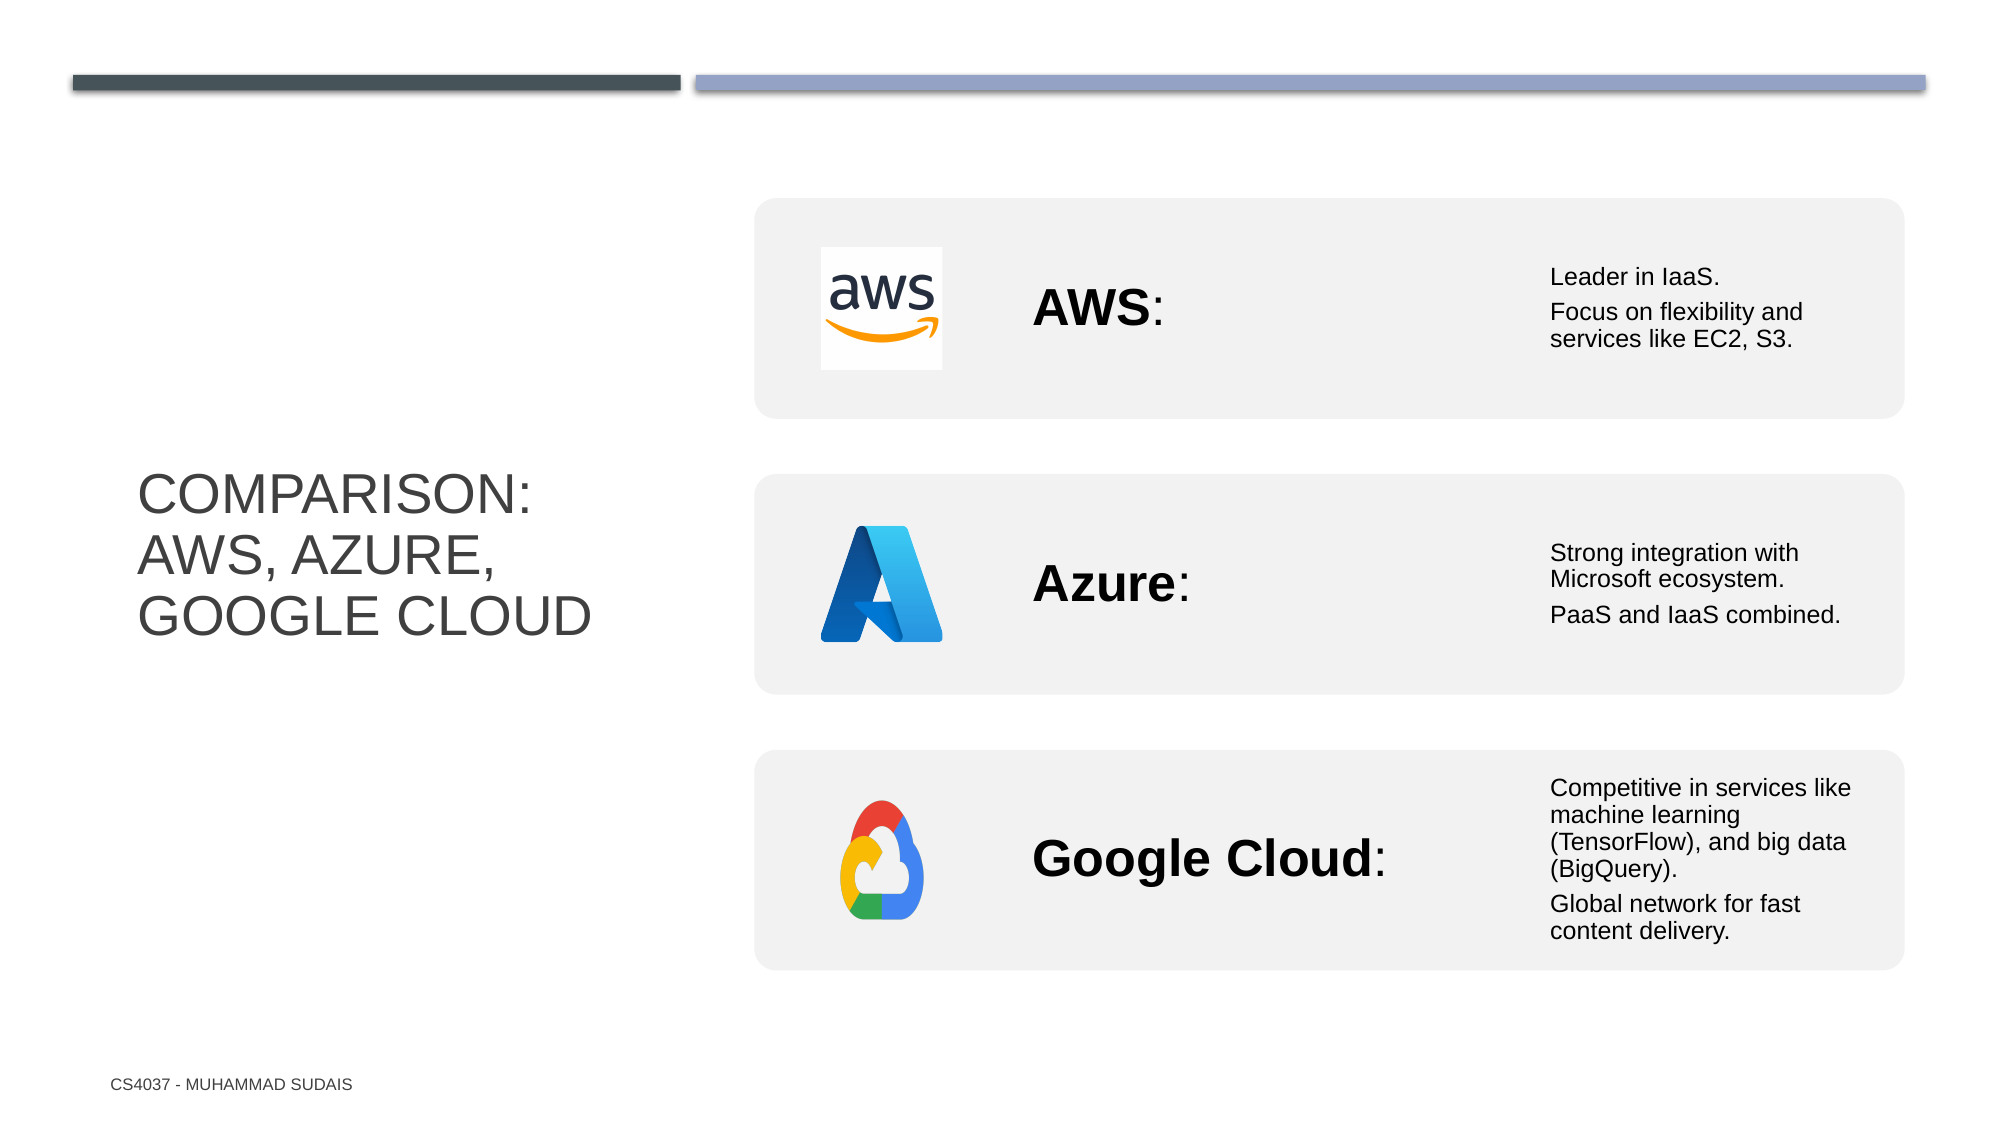

# Comparison: AWS, Azure, Google Cloud
AWS:
Leader in IaaS.
Focus on flexibility and services like EC2, S3.
Azure:
Strong integration with Microsoft ecosystem.
PaaS and IaaS combined.
Google Cloud:
Competitive in services like machine learning (TensorFlow), and big data (BigQuery).
Global network for fast content delivery.
CS4037 - Muhammad Sudais